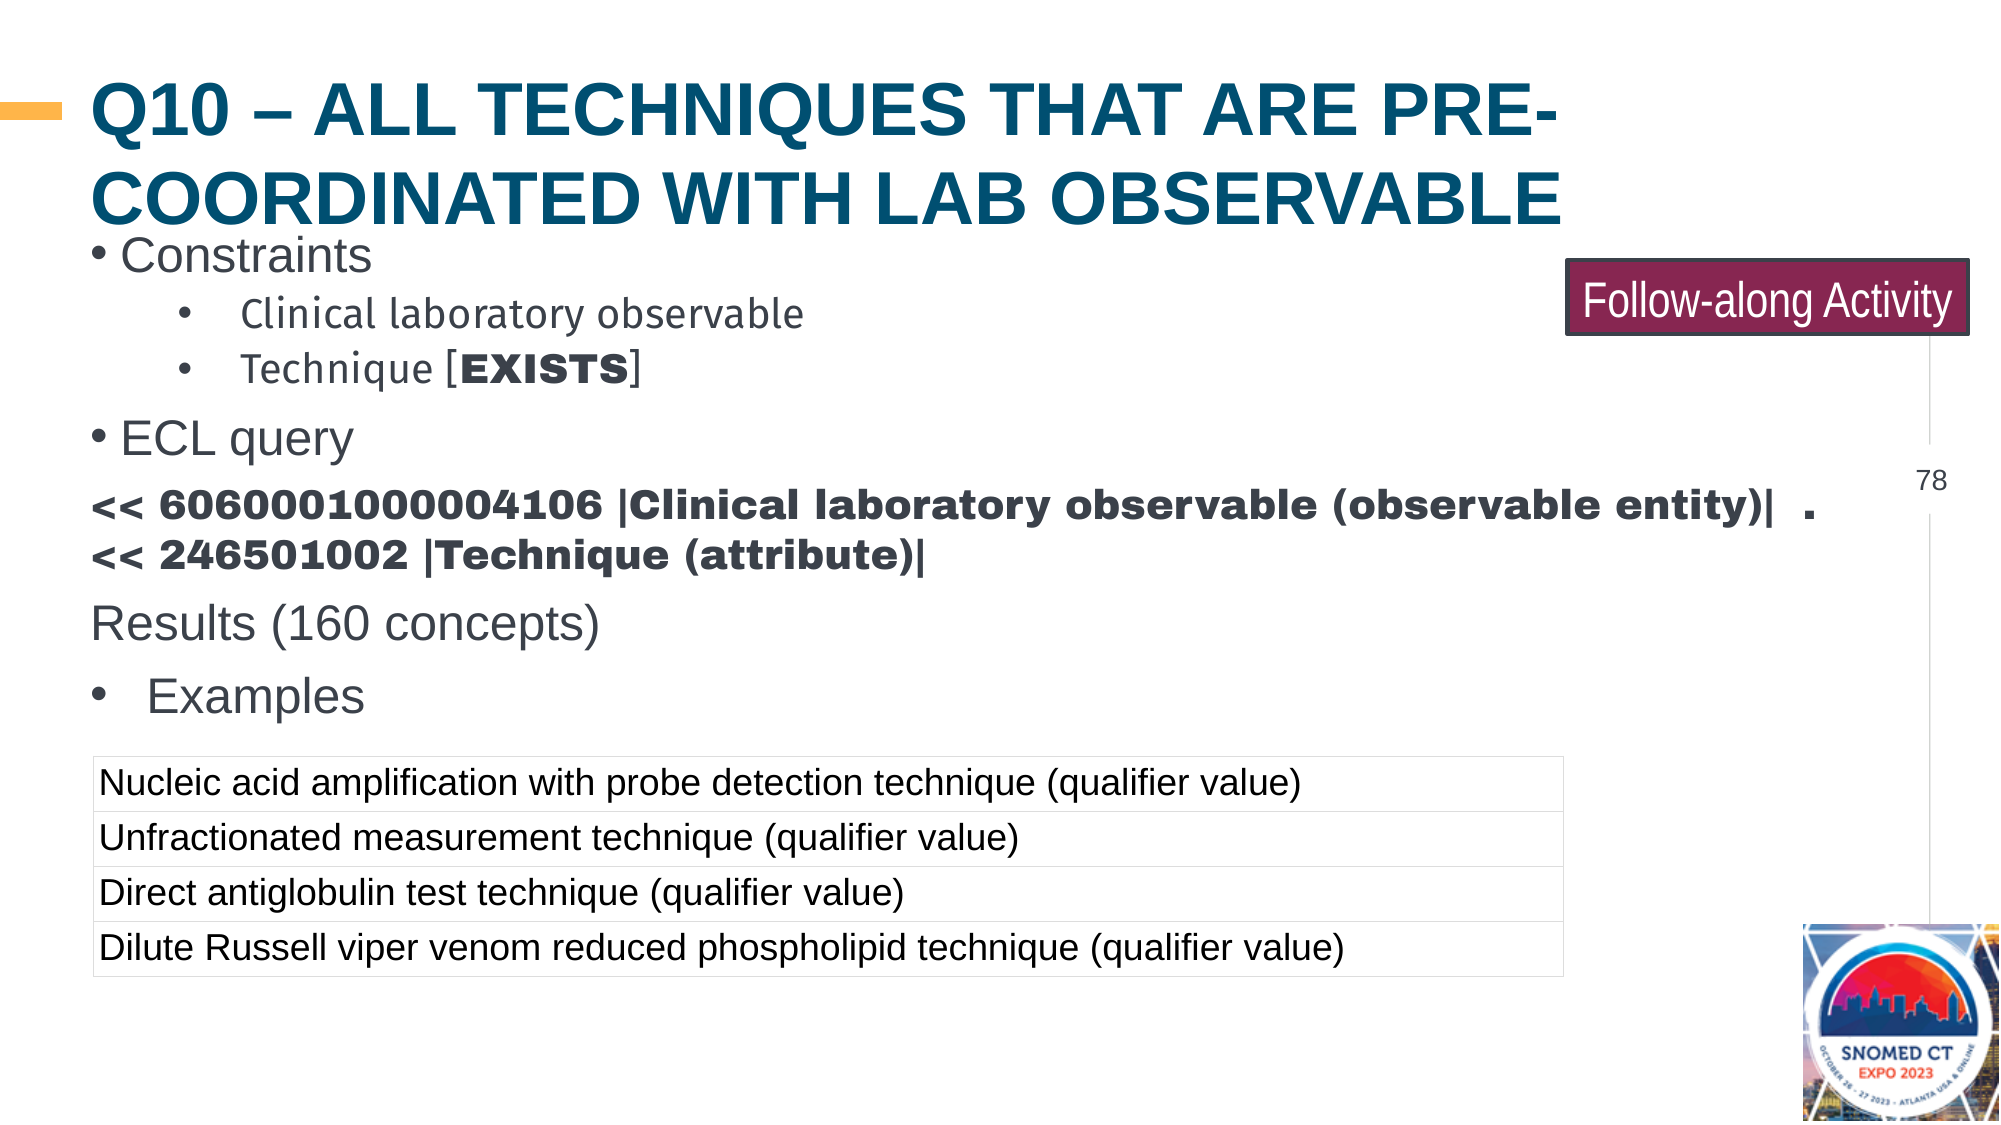

# Q10 – ALL TECHNIQUES THAT ARE PRE- COORDINATED WITH LAB OBSERVABLE
Constraints
Clinical laboratory observable
Technique [EXISTS]
ECL query
<< 6060001000004106 |Clinical laboratory observable (observable entity)|  . << 246501002 |Technique (attribute)|
Results (160 concepts)
Examples

Follow-along Activity
| Nucleic acid amplification with probe detection technique (qualifier value) |
| --- |
| Unfractionated measurement technique (qualifier value) |
| Direct antiglobulin test technique (qualifier value) |
| Dilute Russell viper venom reduced phospholipid technique (qualifier value) |